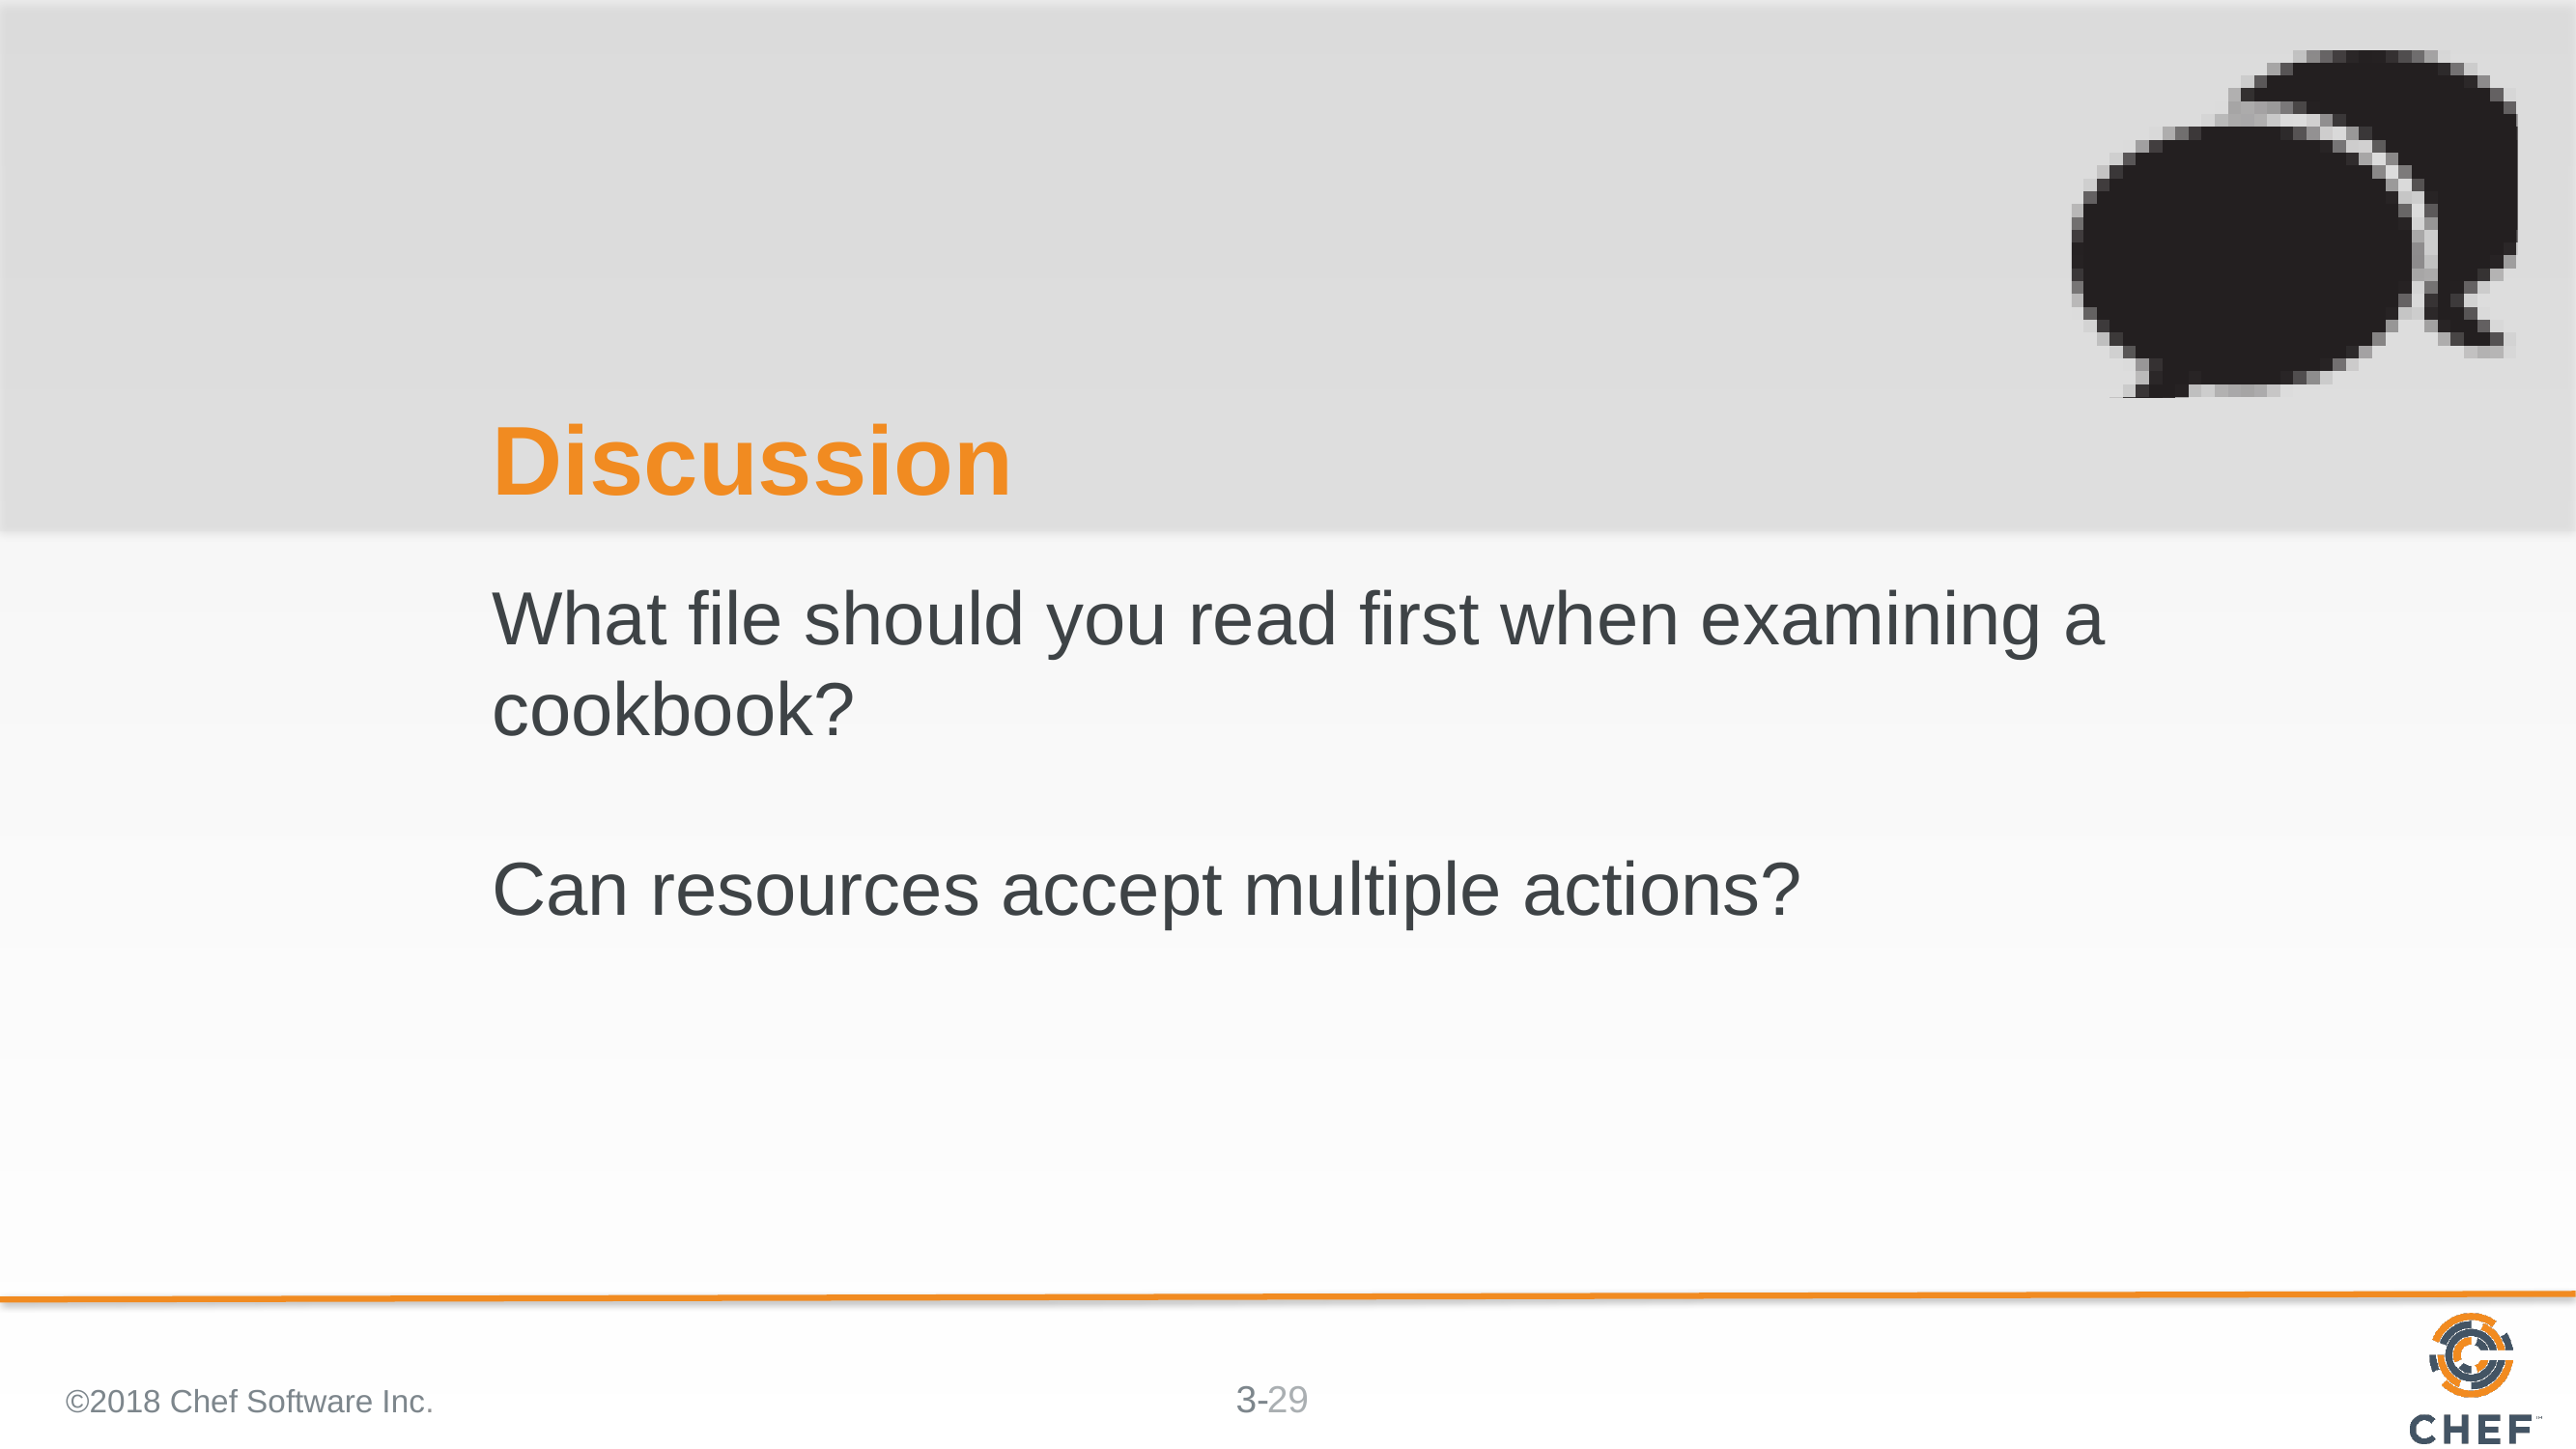

# Discussion
What file should you read first when examining a cookbook?

Can resources accept multiple actions?

©2018 Chef Software Inc.
29